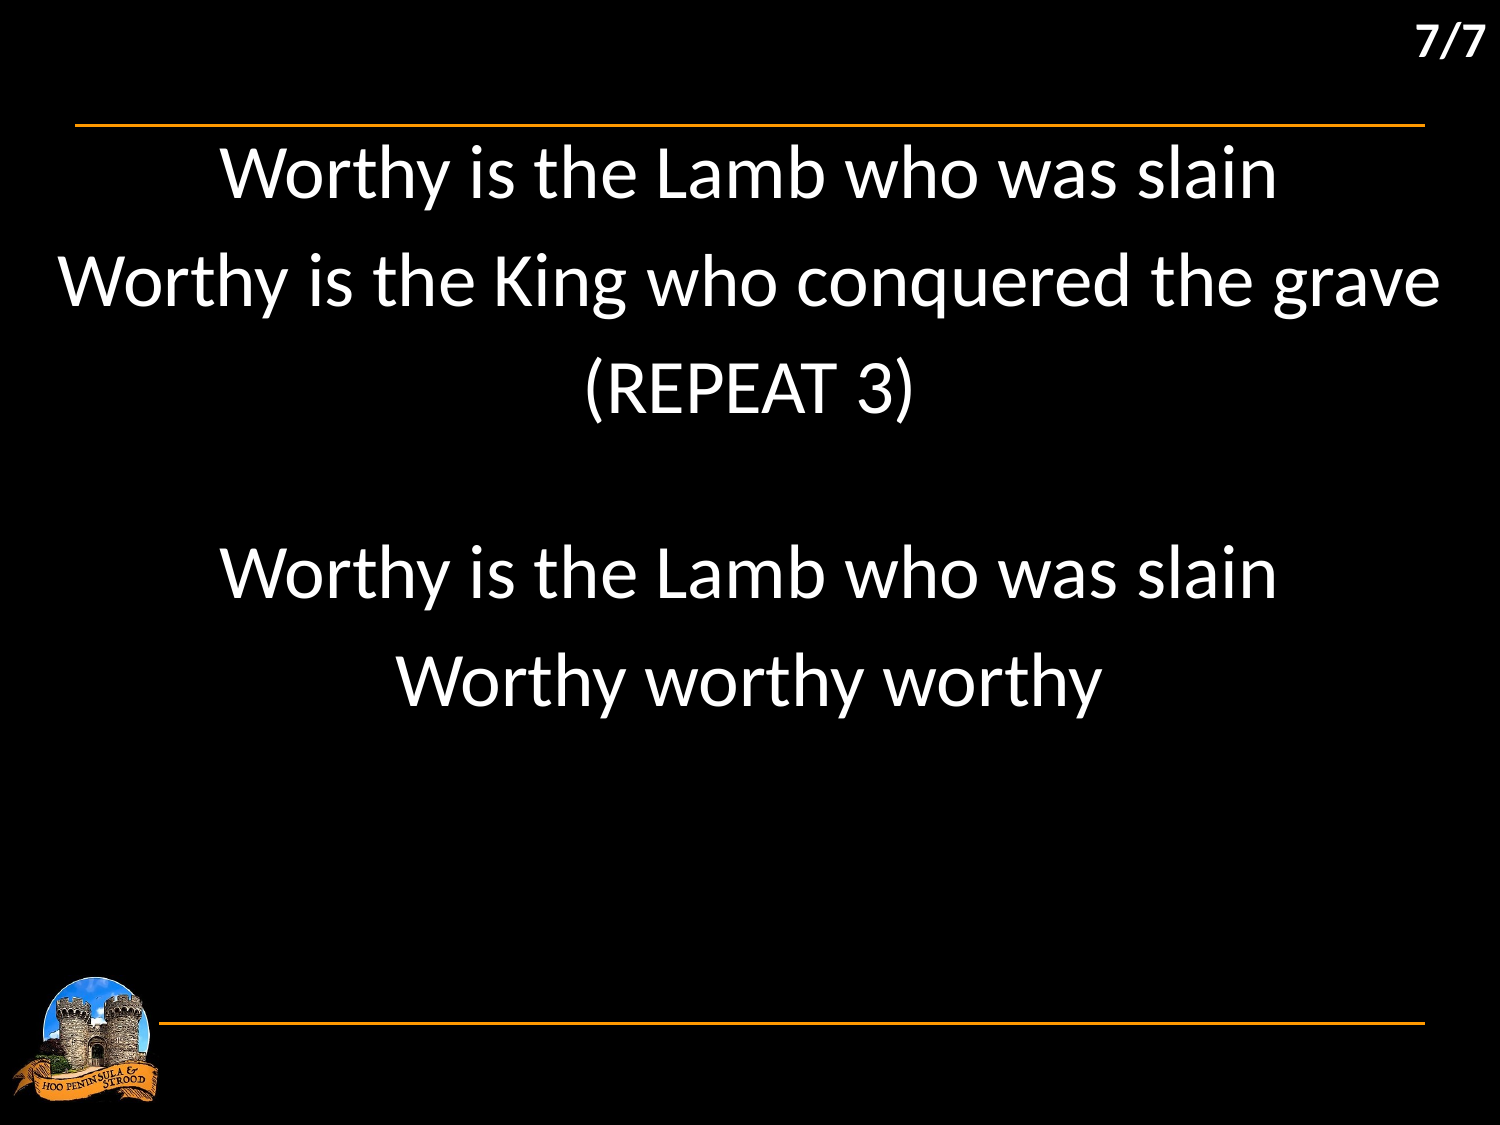

7/7
Worthy is the Lamb who was slain
Worthy is the King who conquered the grave
(REPEAT 3)
Worthy is the Lamb who was slain
Worthy worthy worthy